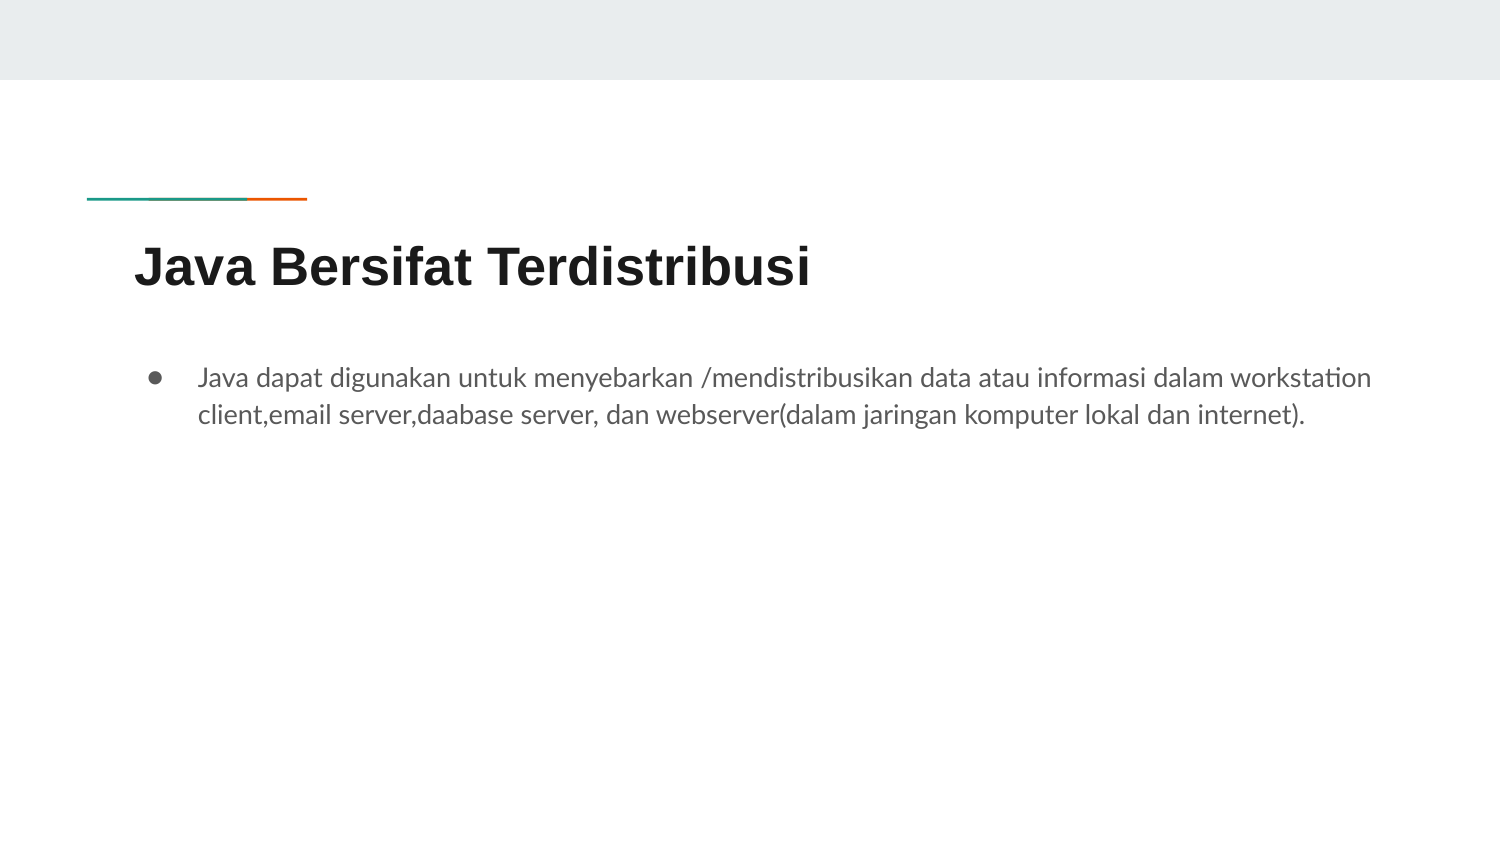

# Java Bersifat Terdistribusi
Java dapat digunakan untuk menyebarkan /mendistribusikan data atau informasi dalam workstation client,email server,daabase server, dan webserver(dalam jaringan komputer lokal dan internet).